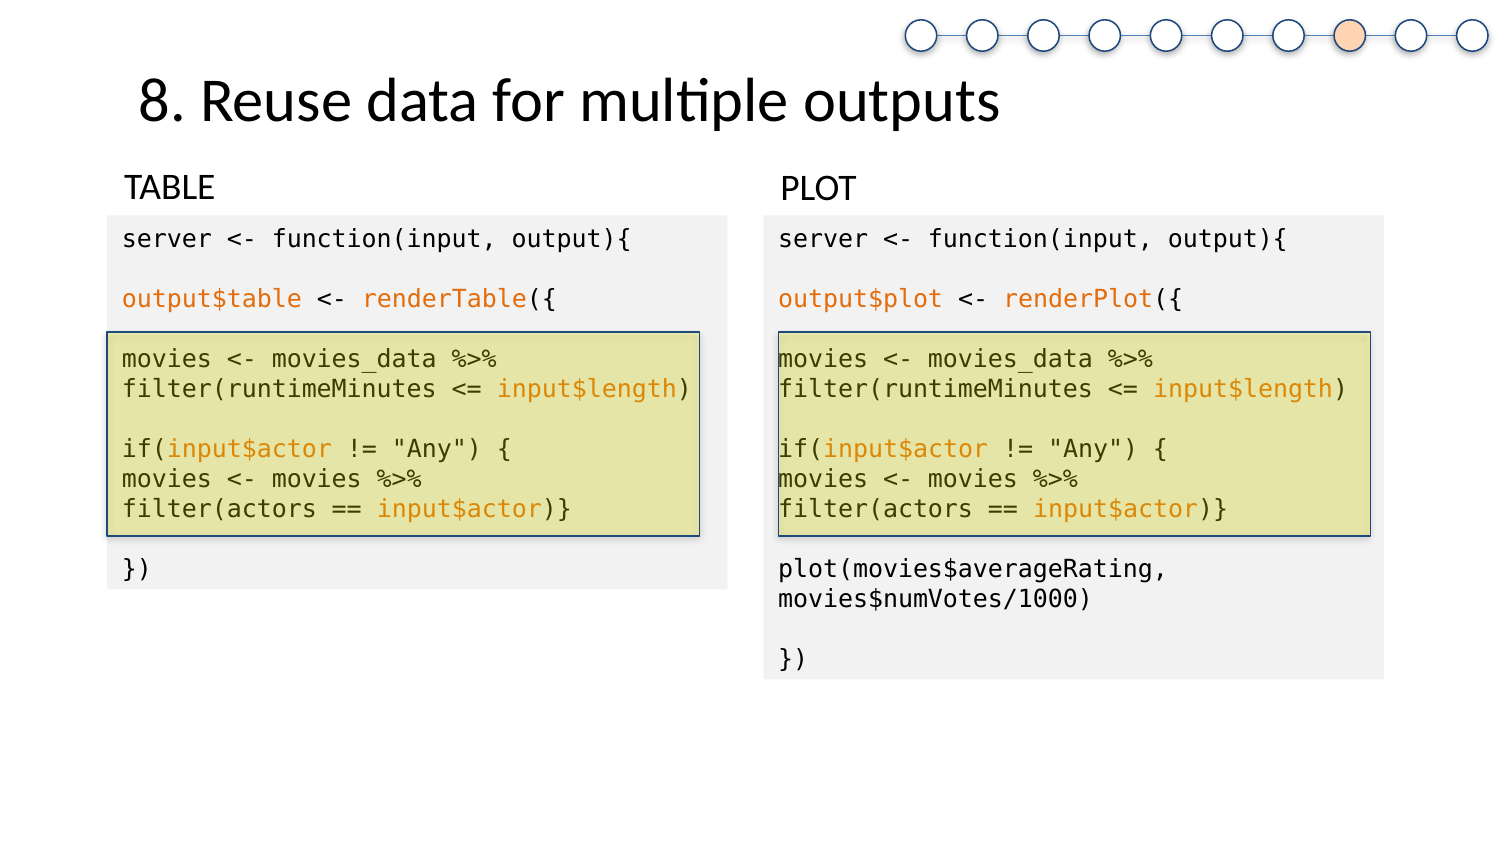

8. Reuse data for multiple outputs
TABLE
PLOT
server <- function(input, output){

output$table <- renderTable({

movies <- movies_data %>%
filter(runtimeMinutes <= input$length)

if(input$actor != "Any") {
movies <- movies %>%
filter(actors == input$actor)}

})
server <- function(input, output){

output$plot <- renderPlot({

movies <- movies_data %>%
filter(runtimeMinutes <= input$length)

if(input$actor != "Any") {
movies <- movies %>%
filter(actors == input$actor)}

plot(movies$averageRating, movies$numVotes/1000)

})